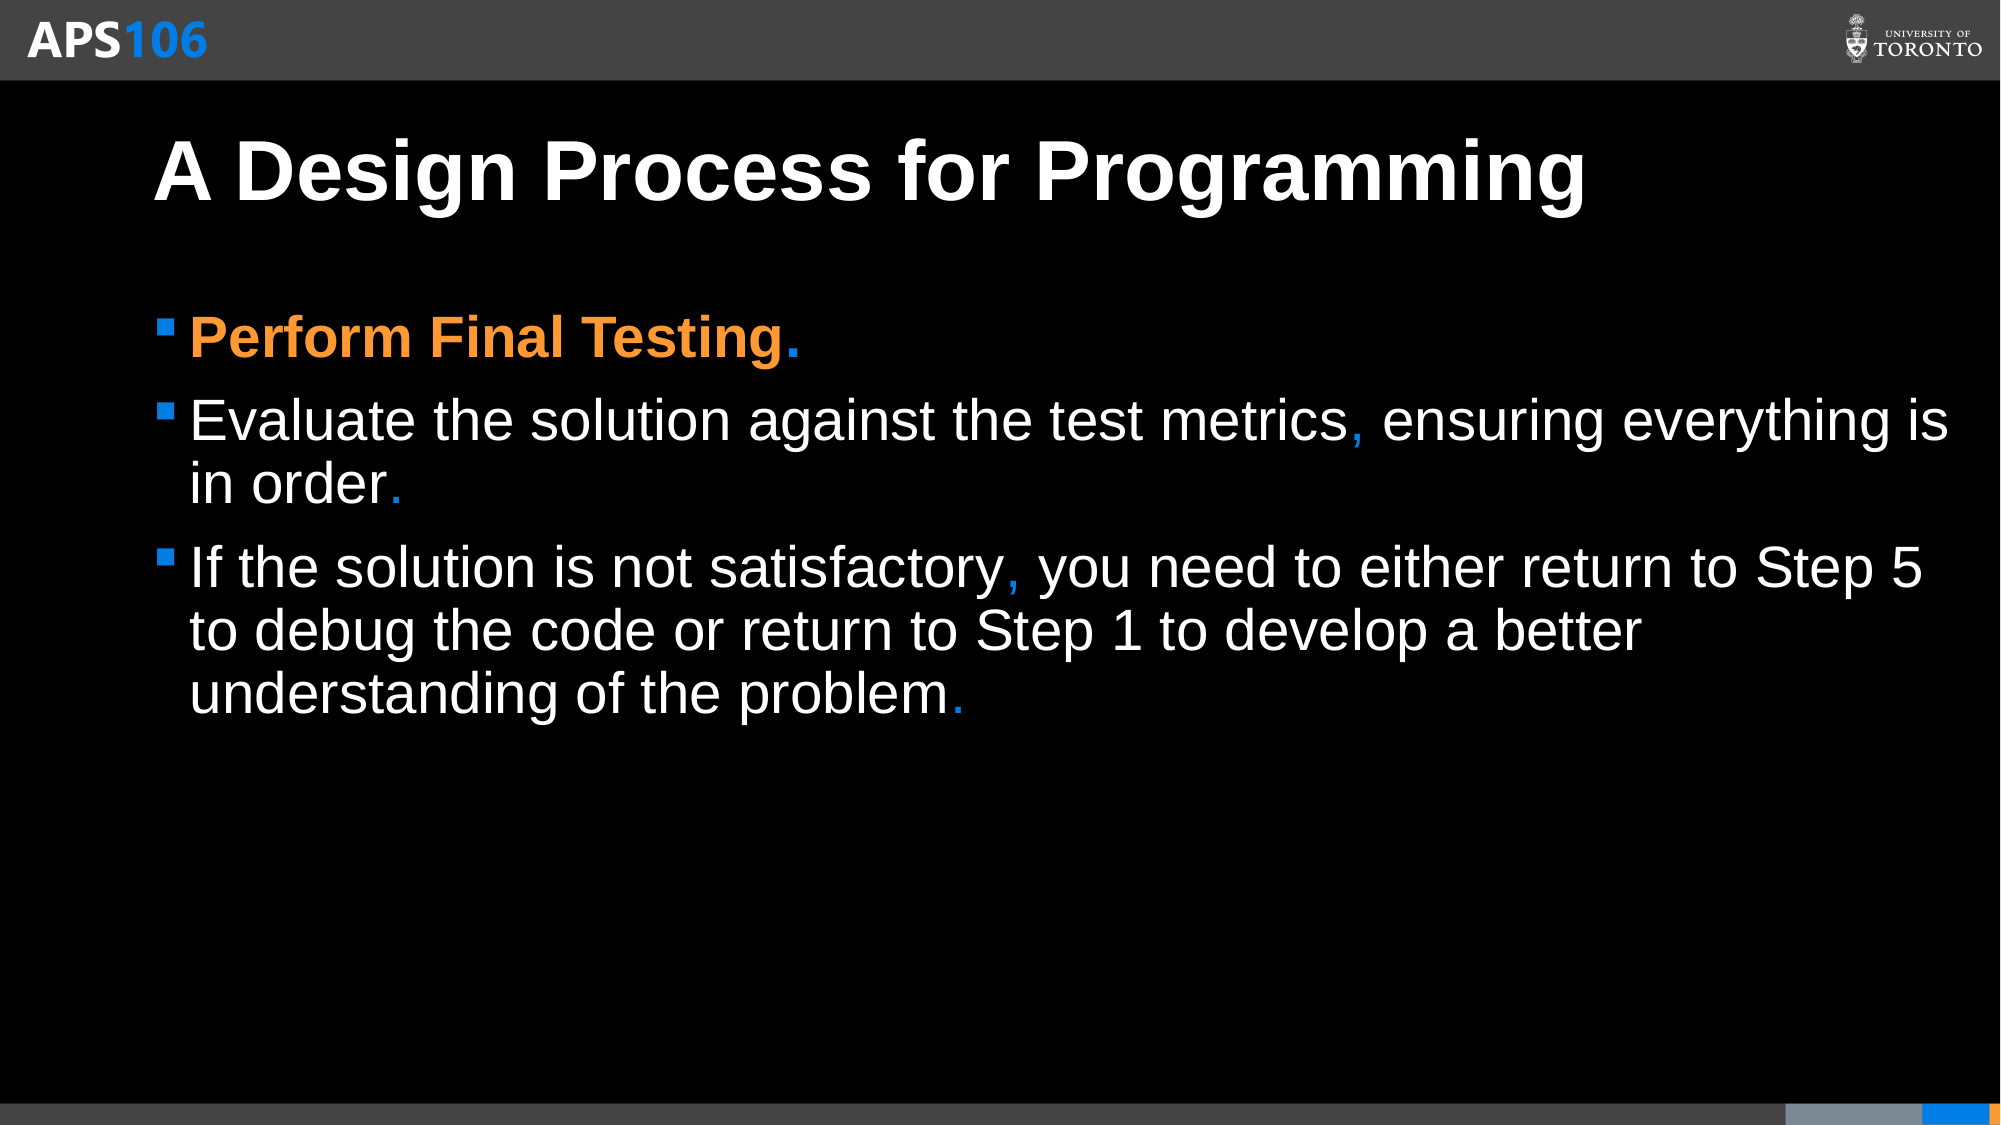

# A Design Process for Programming
Perform Final Testing.
Evaluate the solution against the test metrics, ensuring everything is in order.
If the solution is not satisfactory, you need to either return to Step 5 to debug the code or return to Step 1 to develop a better understanding of the problem.